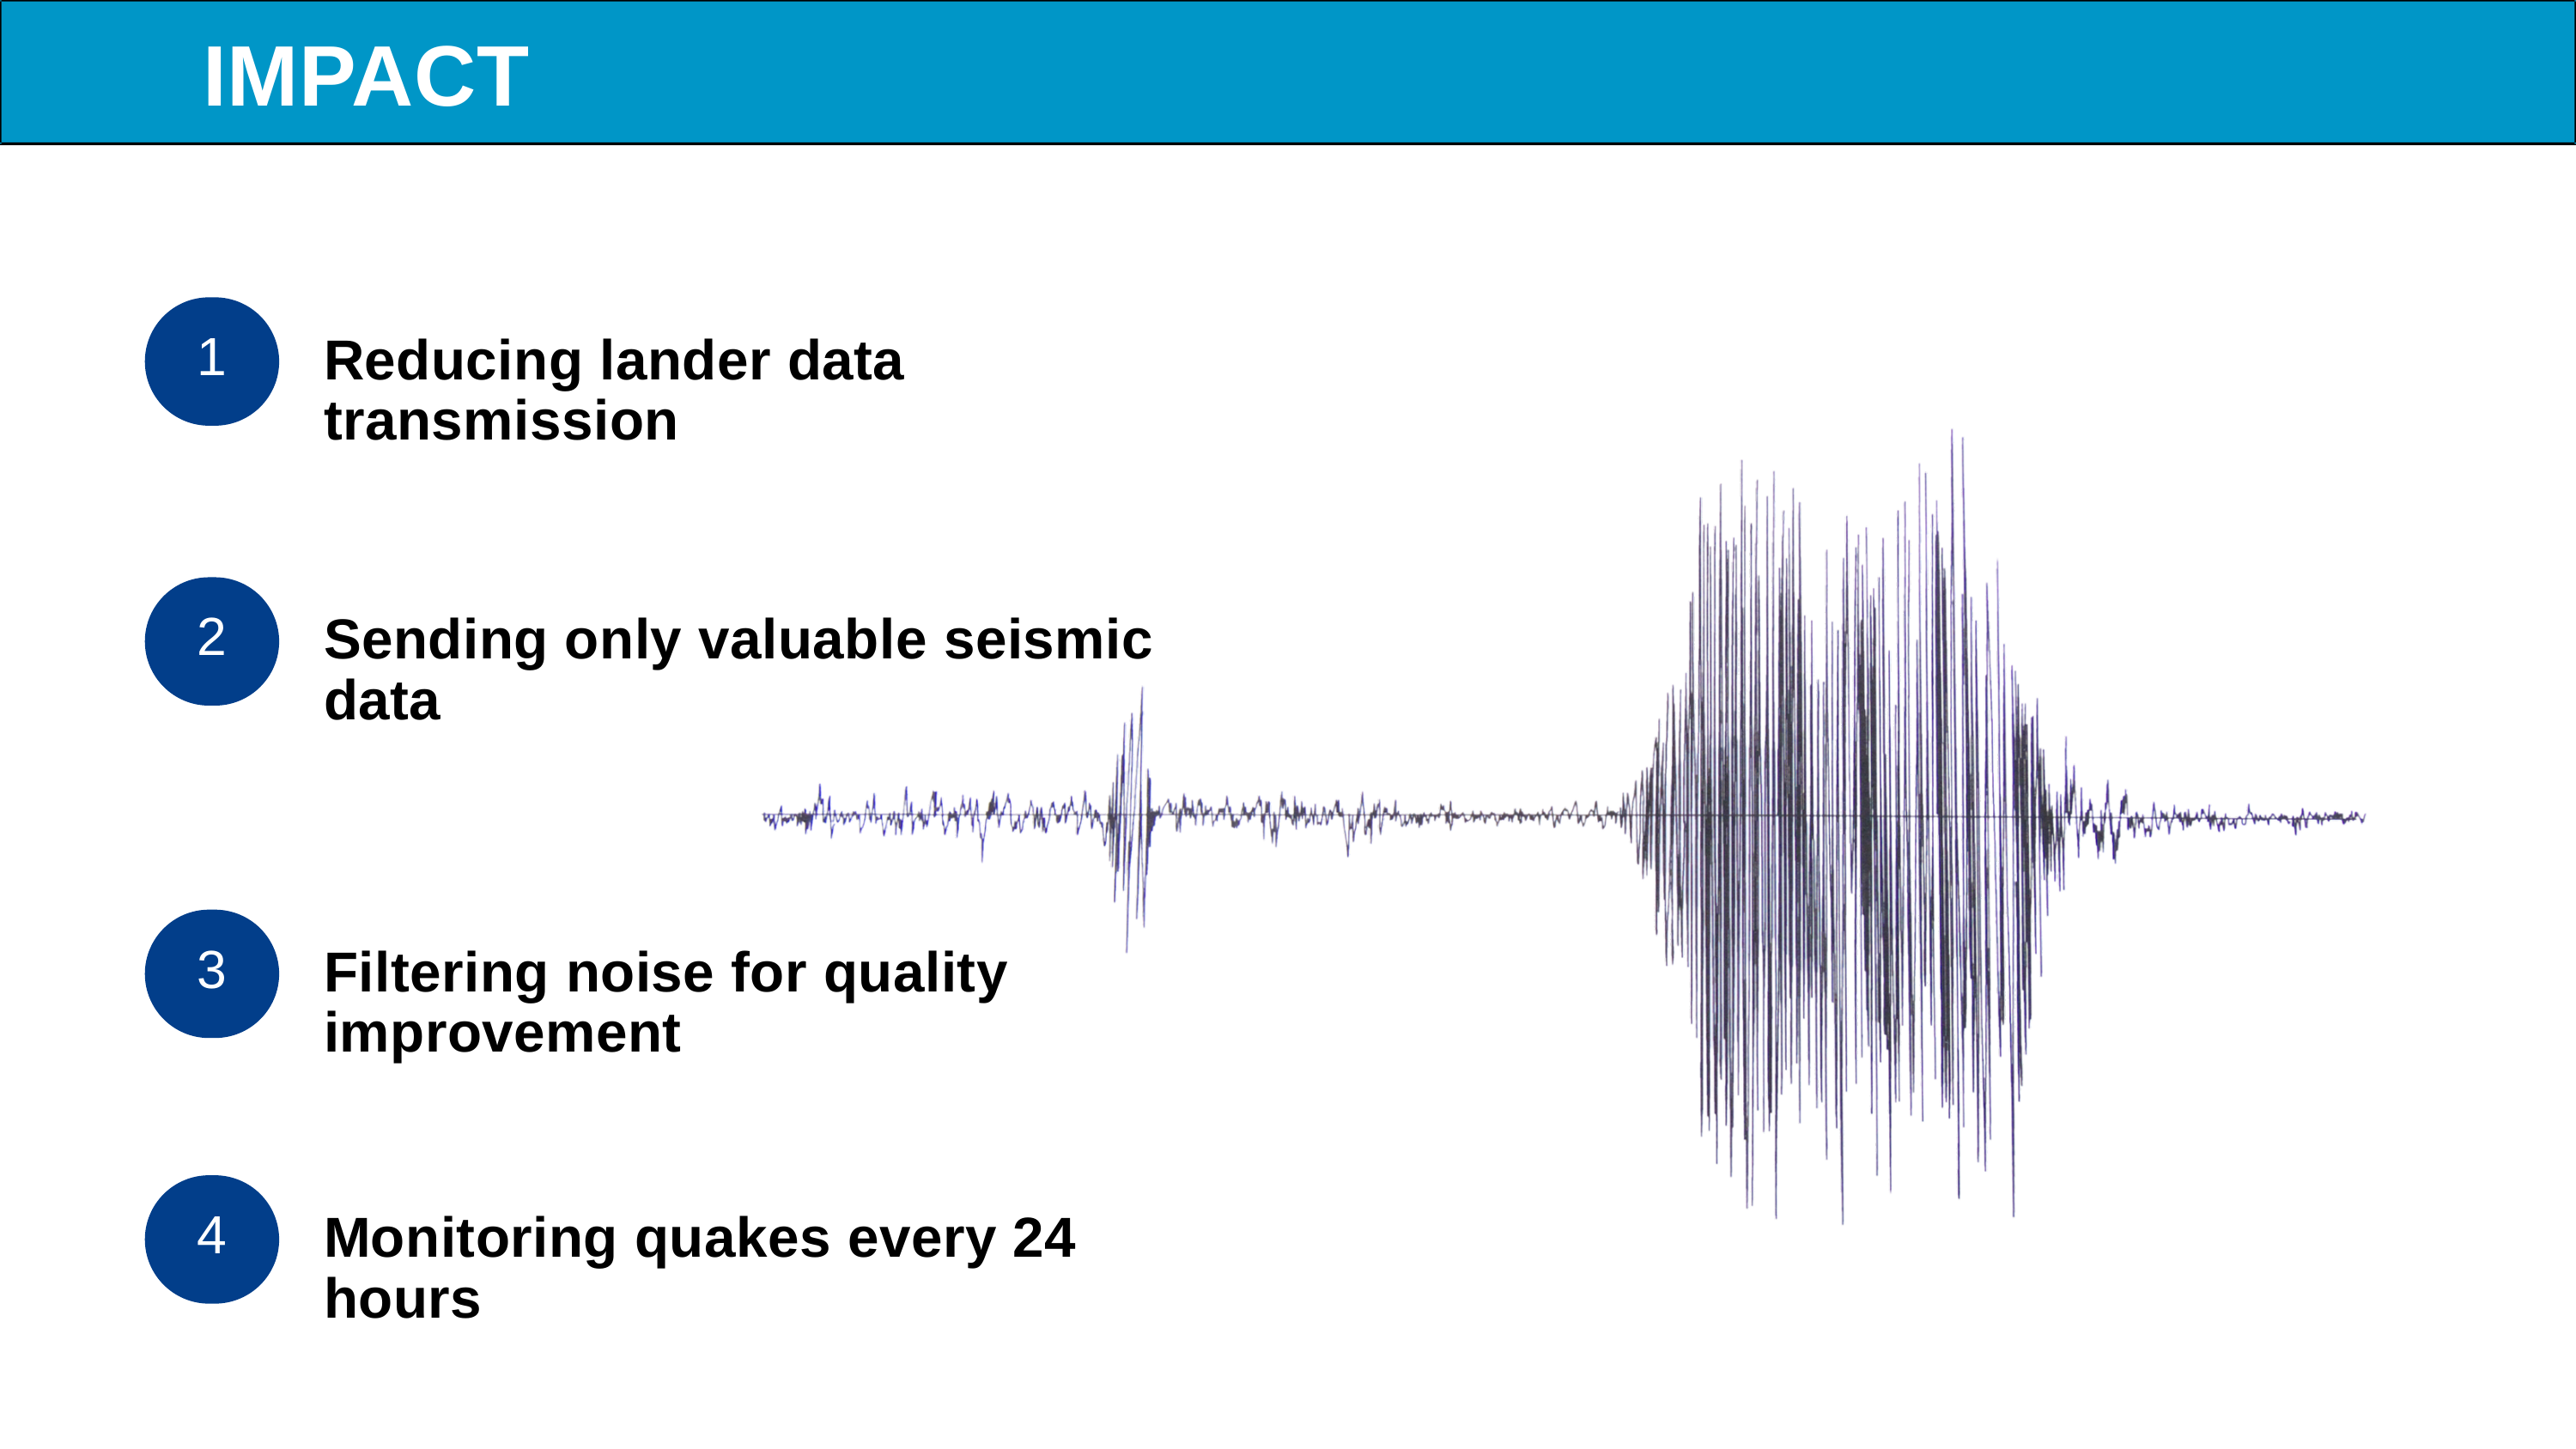

IMPACT

1
Reducing lander data transmission

2
Sending only valuable seismic data

3
Filtering noise for quality improvement

4
Monitoring quakes every 24 hours